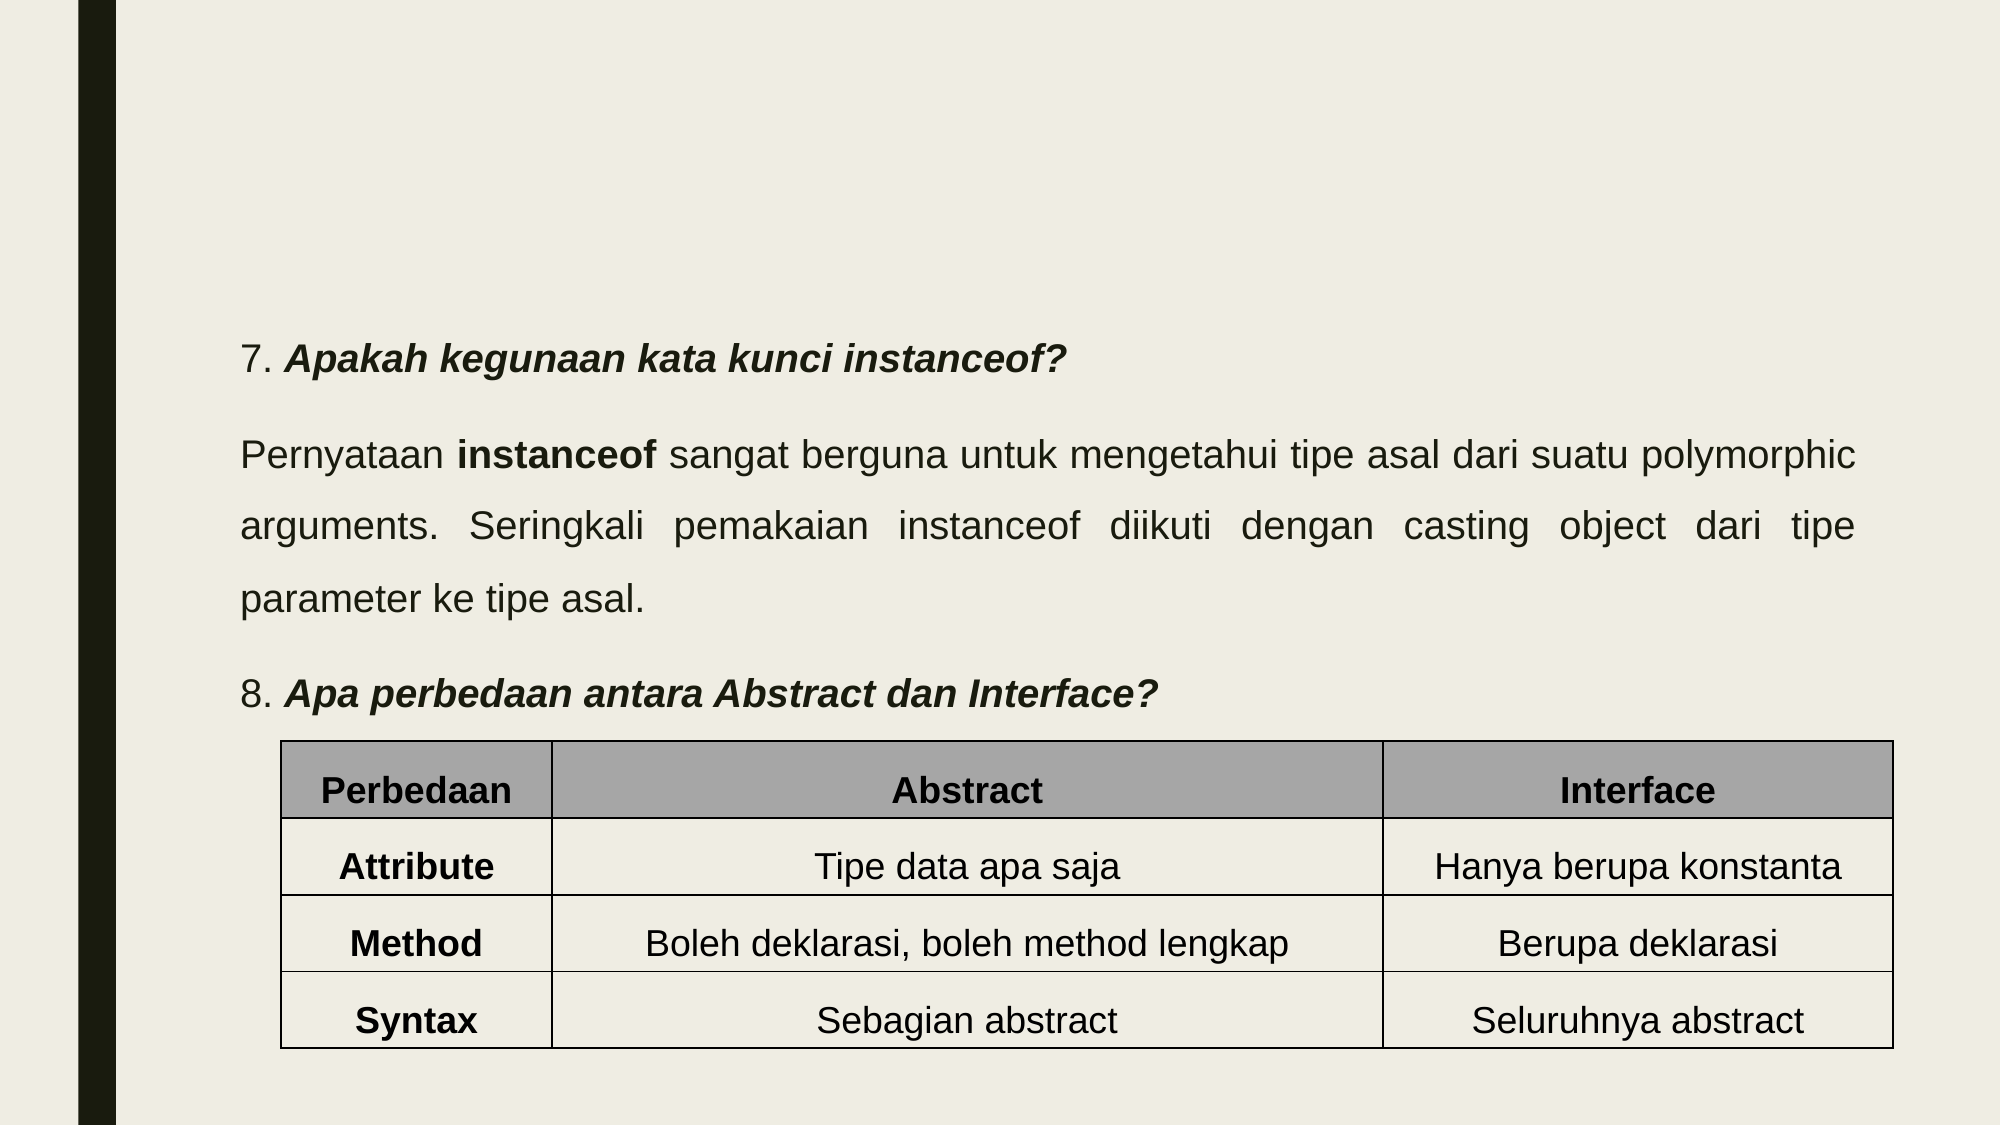

#
7. Apakah kegunaan kata kunci instanceof?
Pernyataan instanceof sangat berguna untuk mengetahui tipe asal dari suatu polymorphic arguments. Seringkali pemakaian instanceof diikuti dengan casting object dari tipe parameter ke tipe asal.
8. Apa perbedaan antara Abstract dan Interface?
| Perbedaan | Abstract | Interface |
| --- | --- | --- |
| Attribute | Tipe data apa saja | Hanya berupa konstanta |
| Method | Boleh deklarasi, boleh method lengkap | Berupa deklarasi |
| Syntax | Sebagian abstract | Seluruhnya abstract |